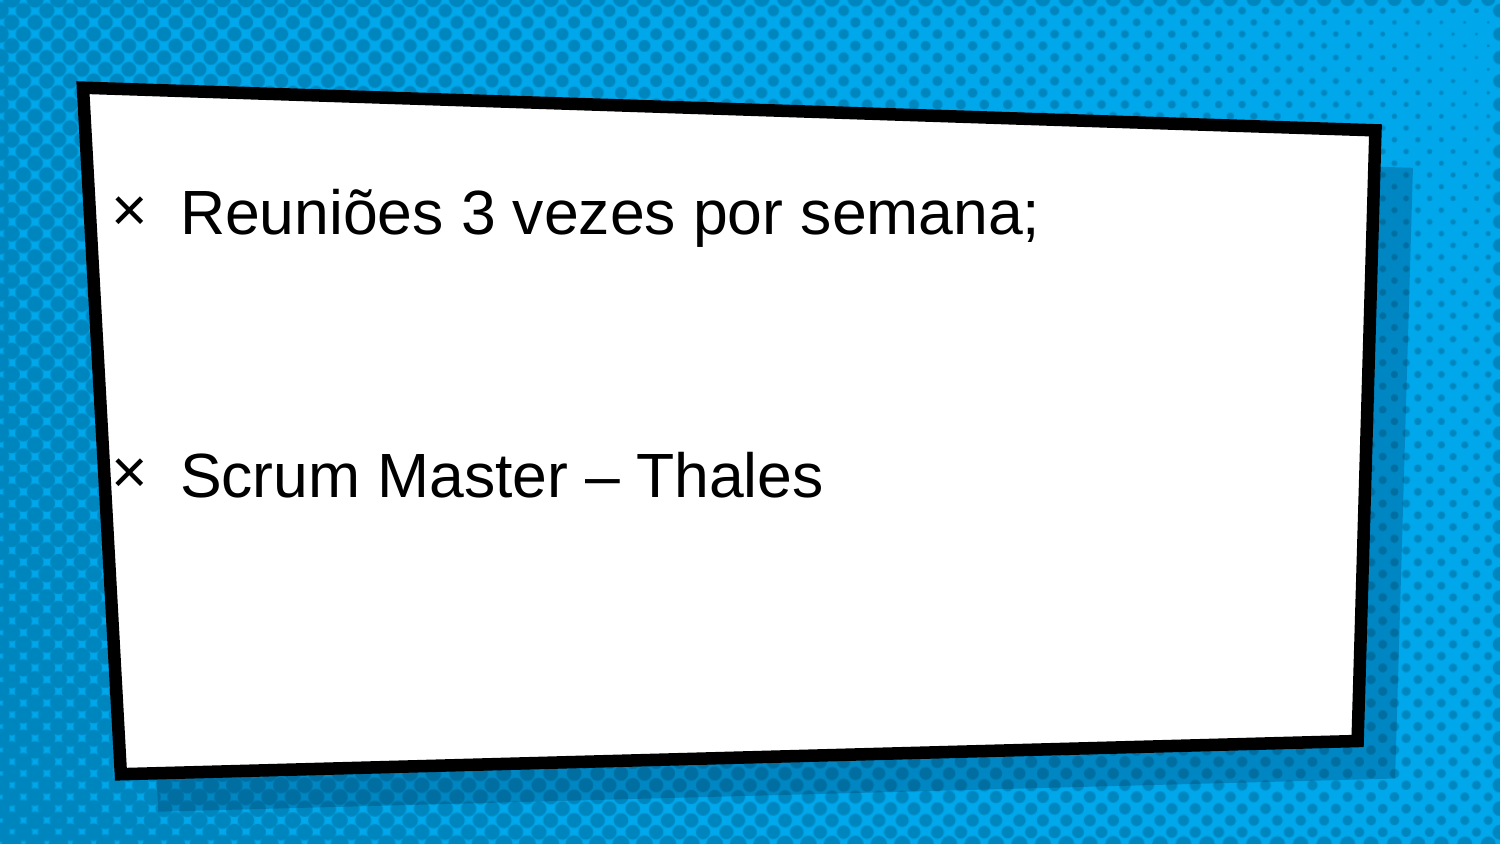

Reuniões 3 vezes por semana;

Scrum Master – Thales